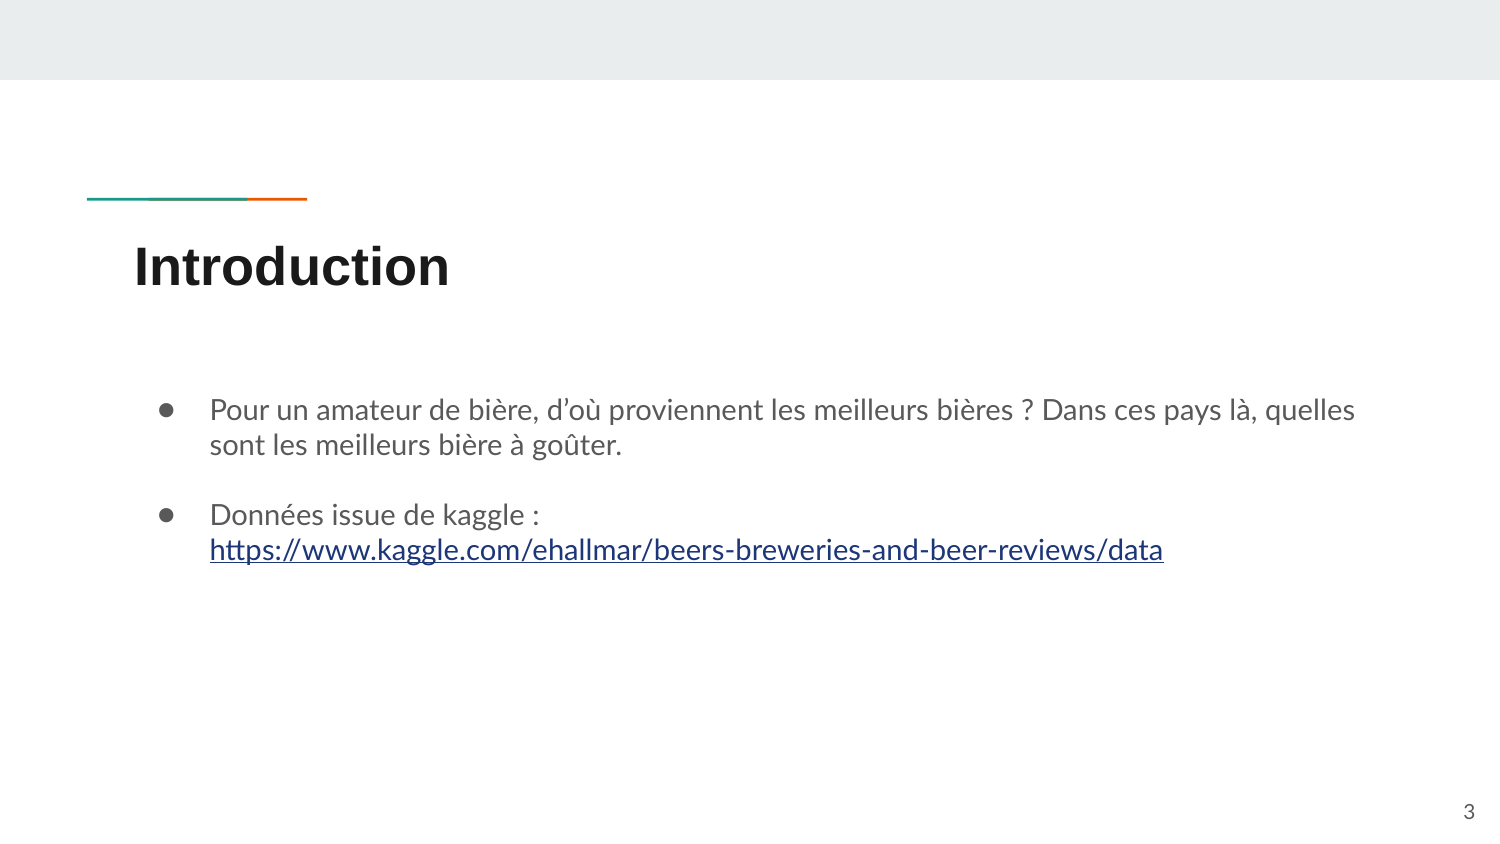

# Introduction

Pour un amateur de bière, d’où proviennent les meilleurs bières ? Dans ces pays là, quelles sont les meilleurs bière à goûter.

Données issue de kaggle :
https://www.kaggle.com/ehallmar/beers-breweries-and-beer-reviews/data
3